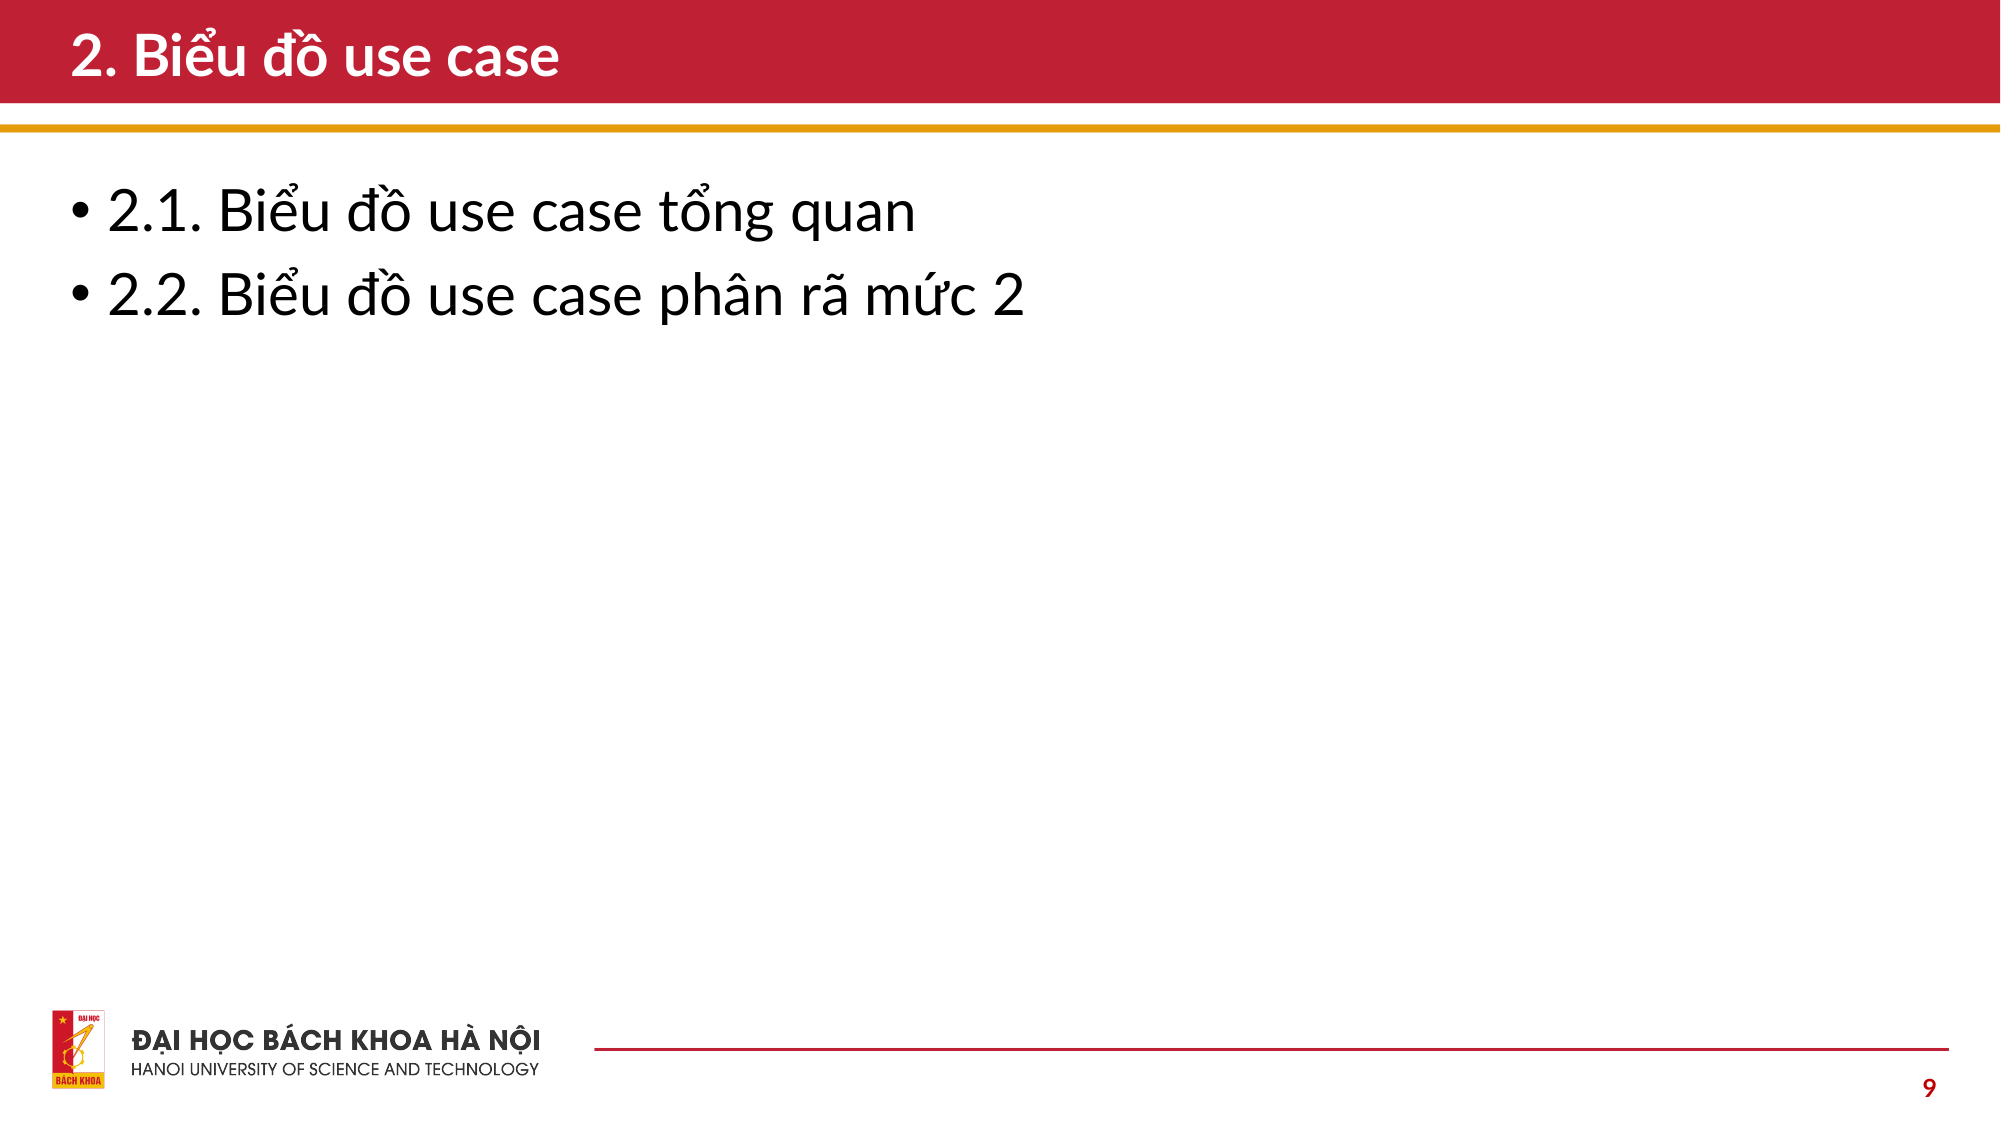

# 2. Biểu đồ use case
2.1. Biểu đồ use case tổng quan
2.2. Biểu đồ use case phân rã mức 2
9